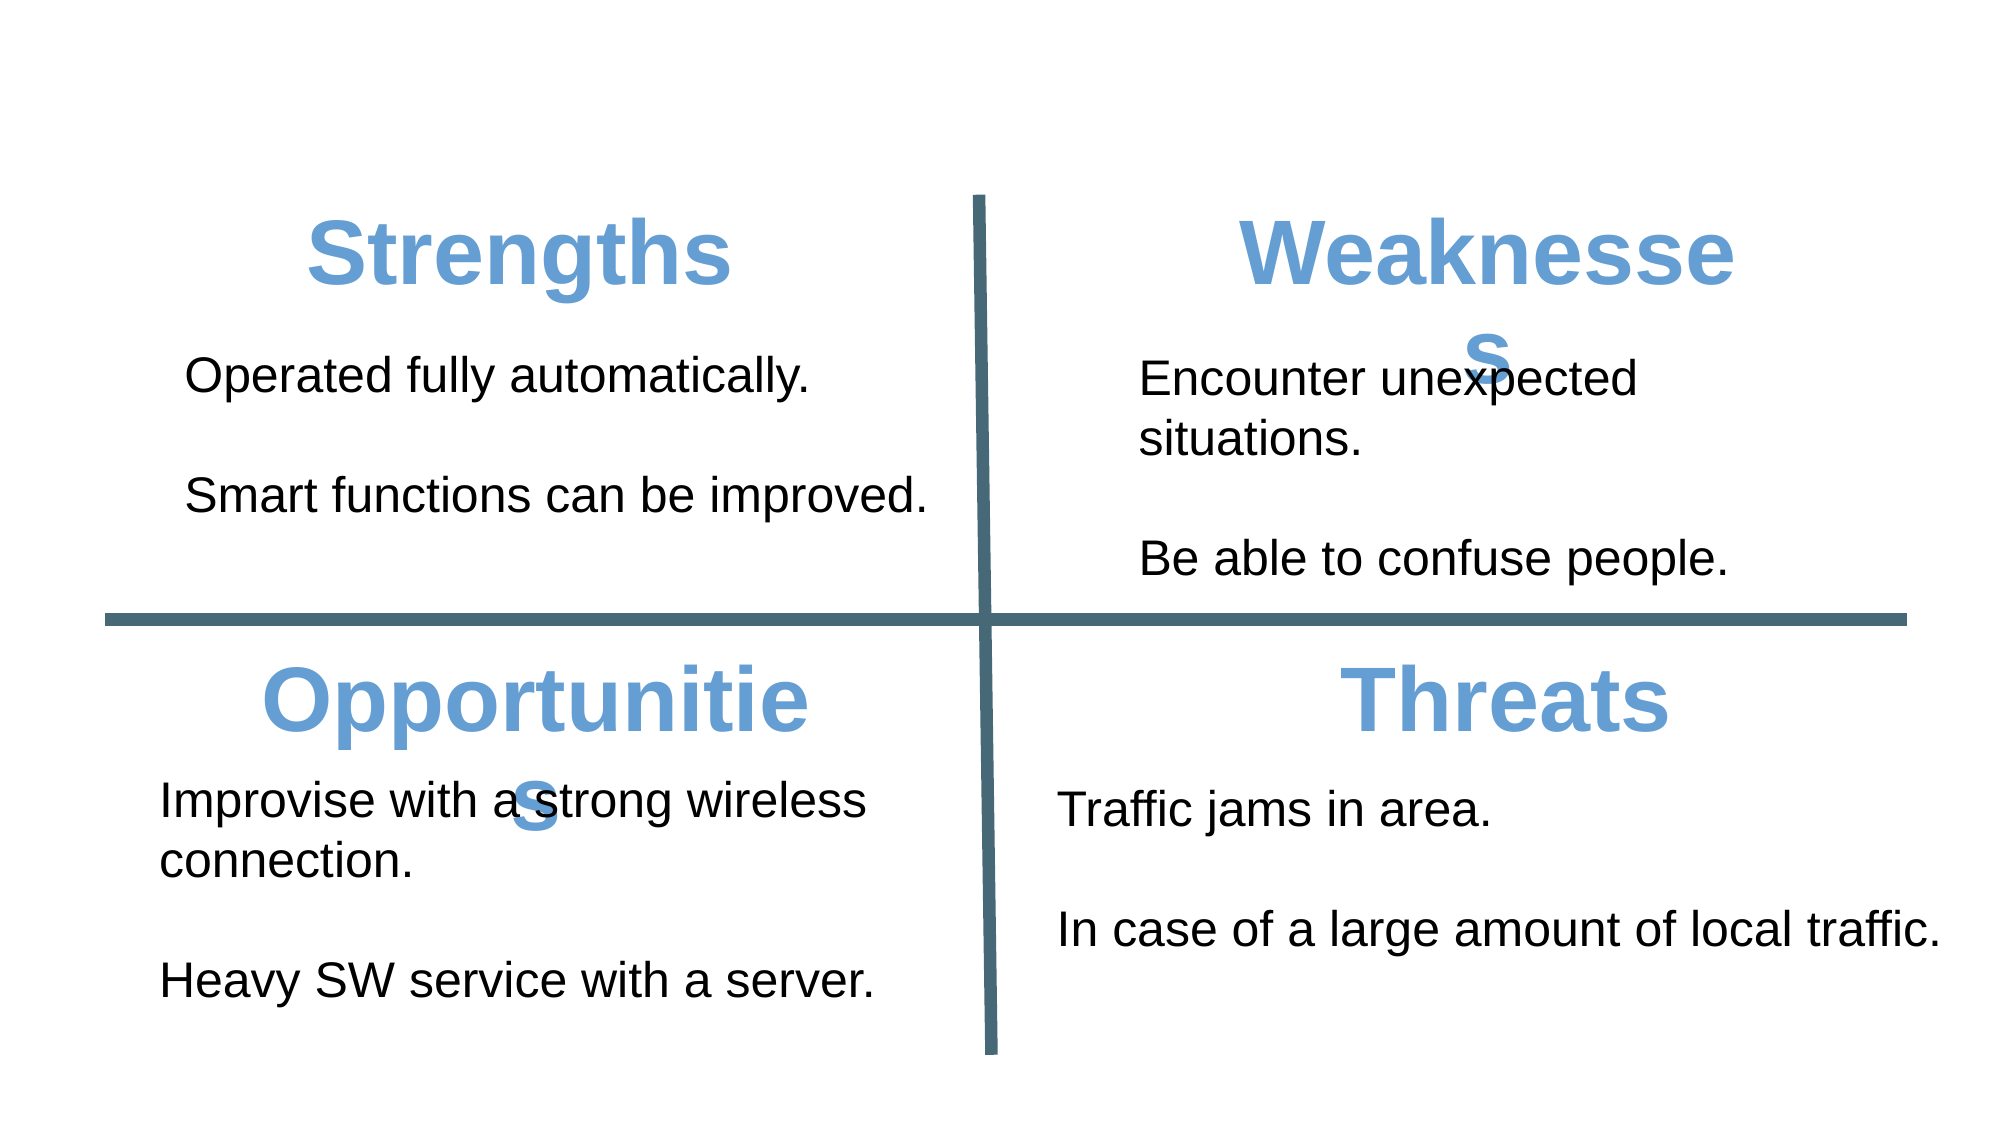

Self Assessment
Weaknesses
Strengths
Operated fully automatically.

Smart functions can be improved.
Encounter unexpected situations.

Be able to confuse people.
Opportunities
Threats
Improvise with a strong wireless connection.

Heavy SW service with a server.
Traffic jams in area.

In case of a large amount of local traffic.